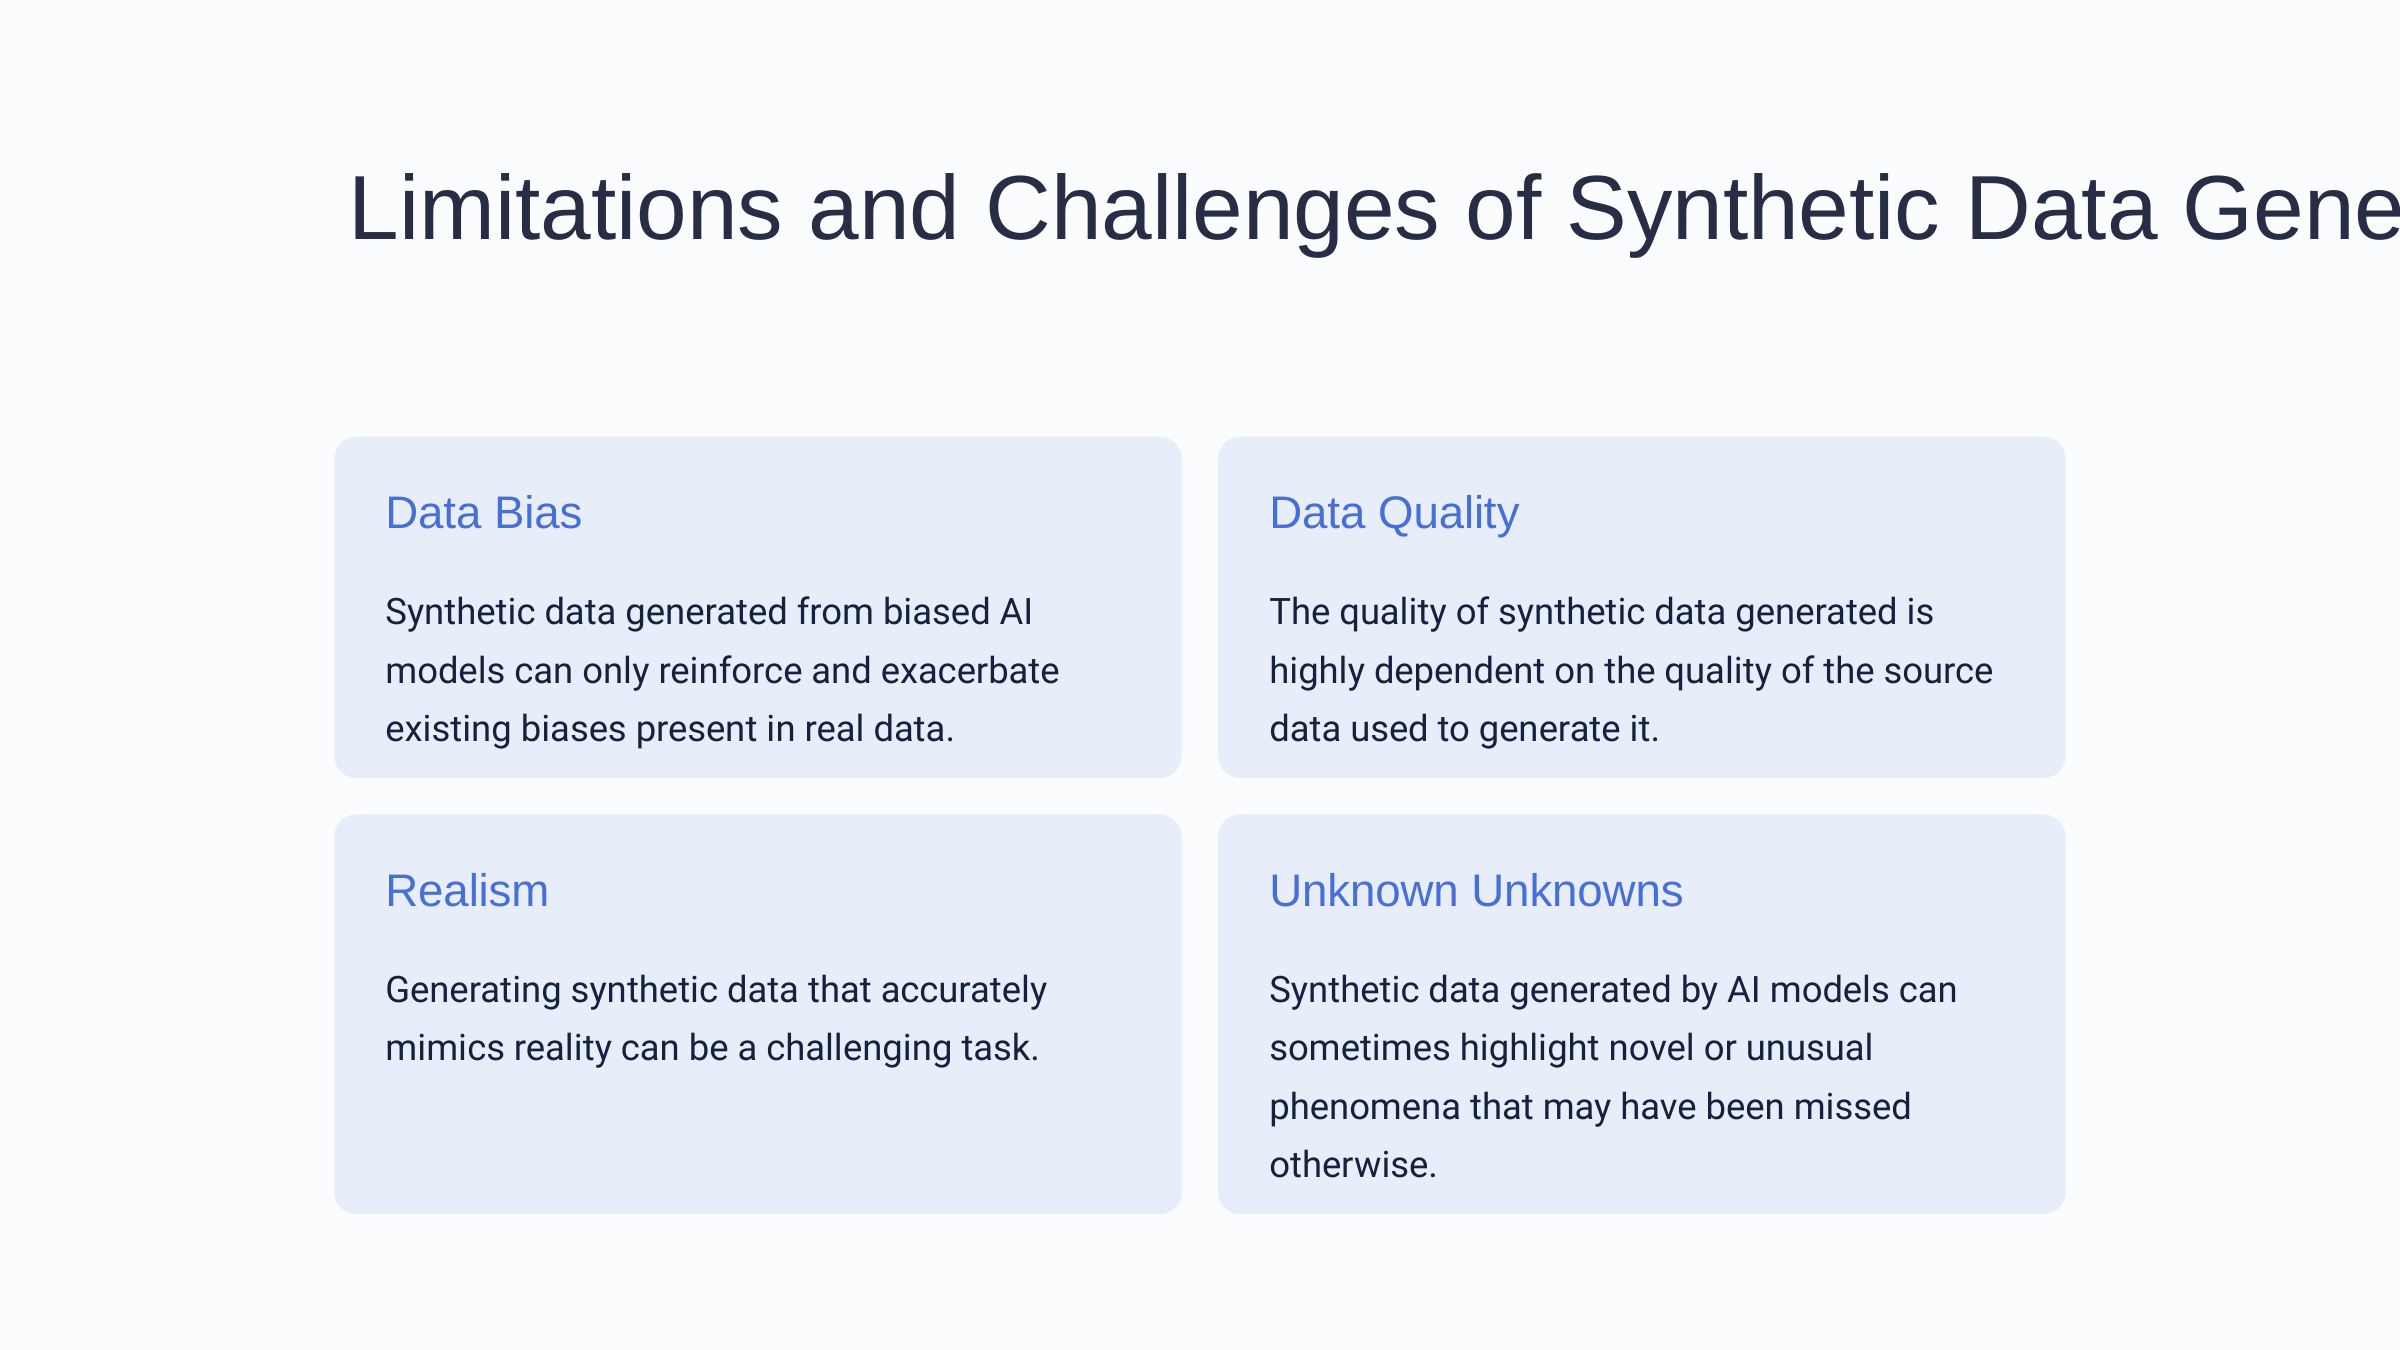

Limitations and Challenges of Synthetic Data Generation

Data Bias
Data Quality
Synthetic data generated from biased AI models can only reinforce and exacerbate existing biases present in real data.
The quality of synthetic data generated is highly dependent on the quality of the source data used to generate it.

Realism
Unknown Unknowns
Generating synthetic data that accurately mimics reality can be a challenging task.
Synthetic data generated by AI models can sometimes highlight novel or unusual phenomena that may have been missed otherwise.